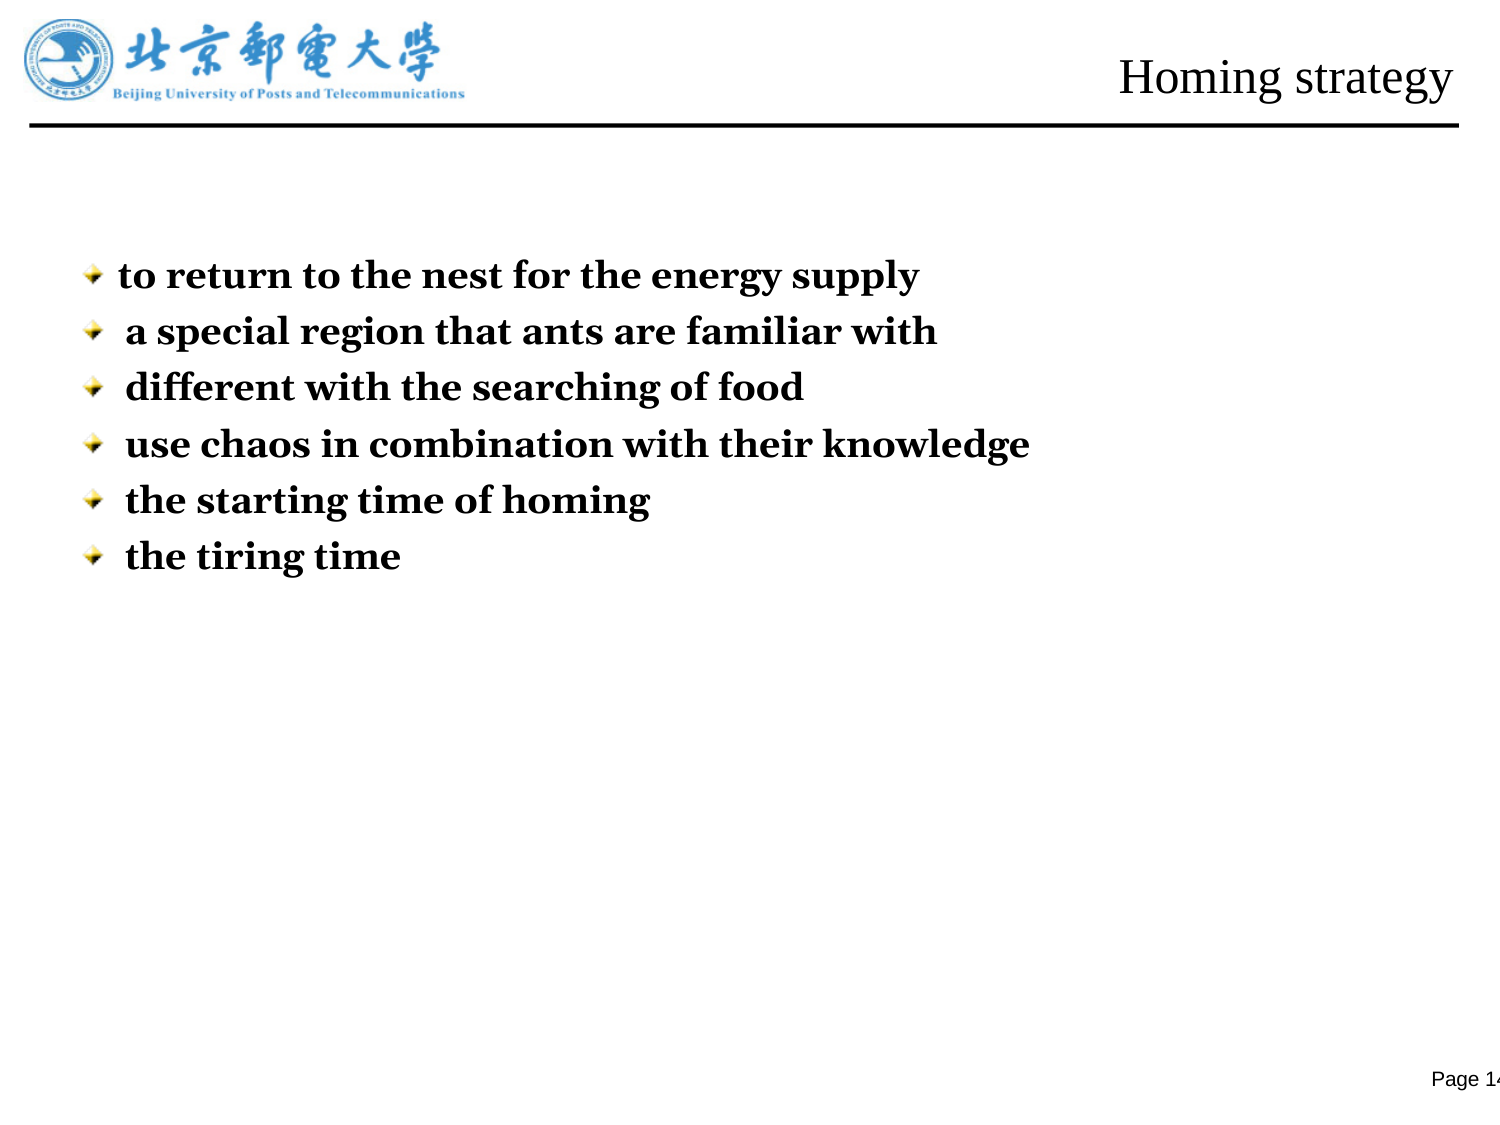

# Homing strategy
 to return to the nest for the energy supply
  a special region that ants are familiar with
  different with the searching of food
  use chaos in combination with their knowledge
  the starting time of homing
  the tiring time